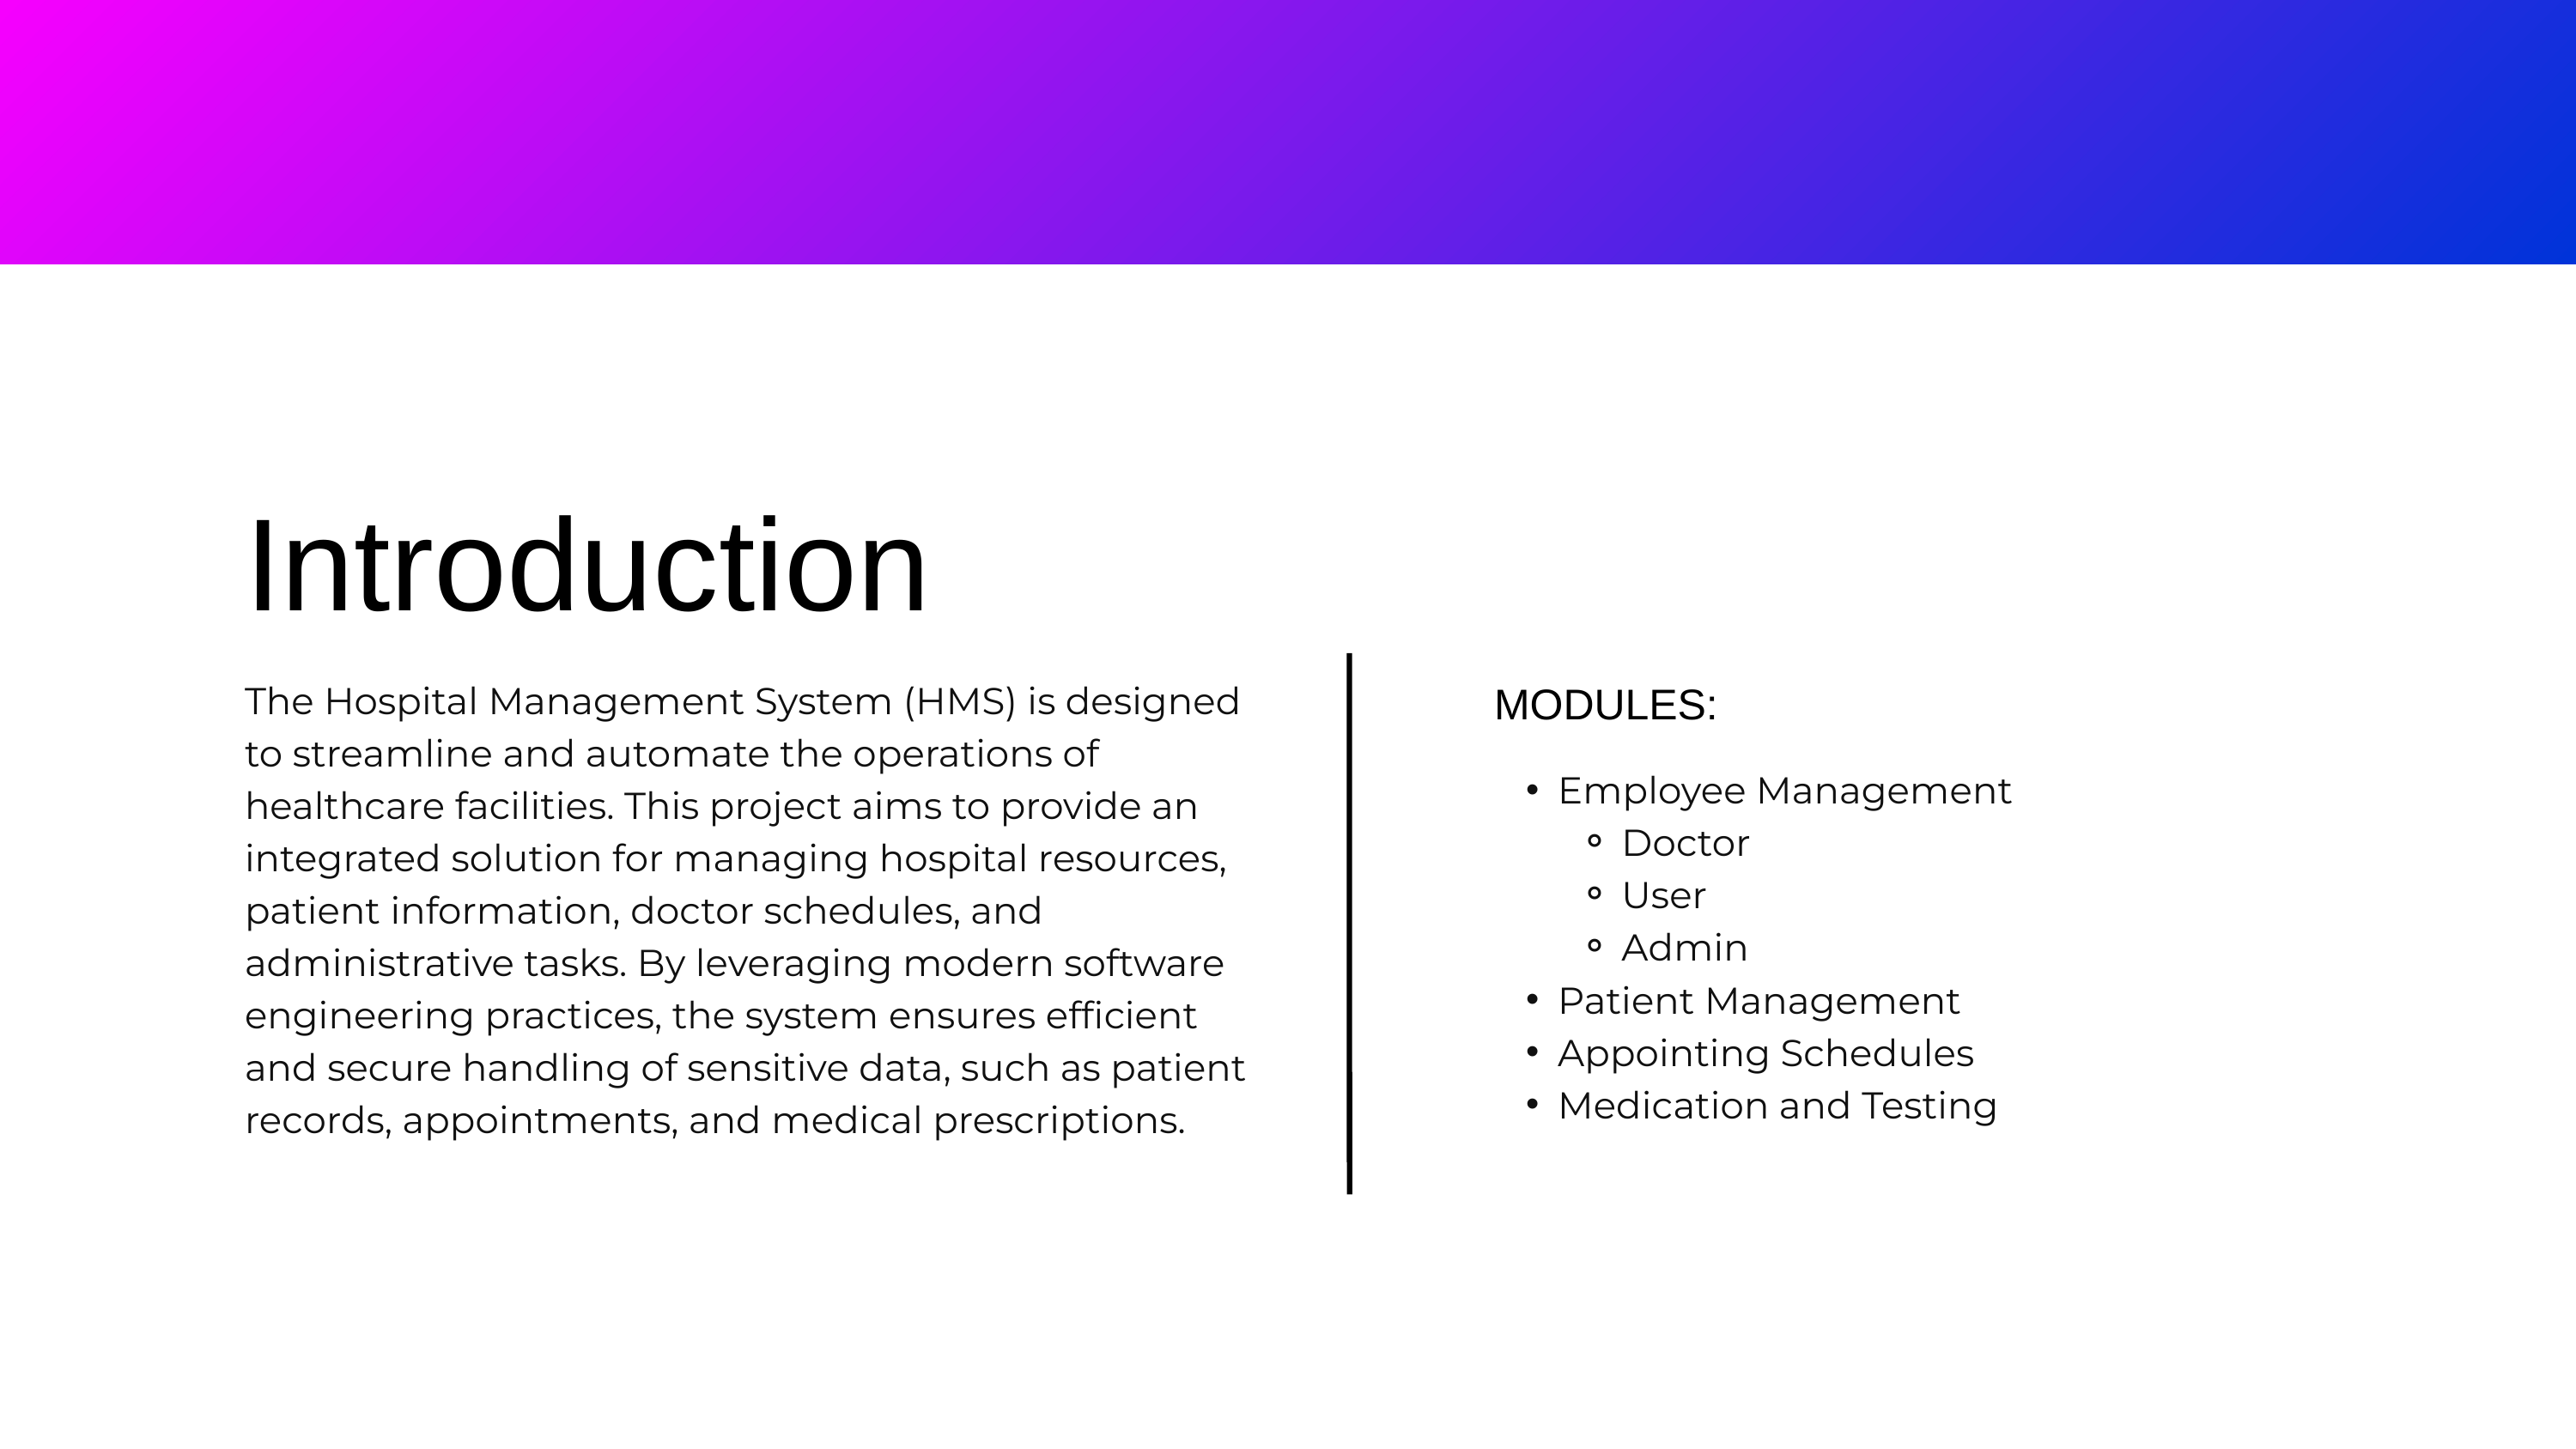

Introduction

MODULES:
The Hospital Management System (HMS) is designed to streamline and automate the operations of healthcare facilities. This project aims to provide an integrated solution for managing hospital resources, patient information, doctor schedules, and administrative tasks. By leveraging modern software engineering practices, the system ensures efficient and secure handling of sensitive data, such as patient records, appointments, and medical prescriptions.

Employee Management
Doctor
User
Admin
Patient Management
Appointing Schedules
Medication and Testing